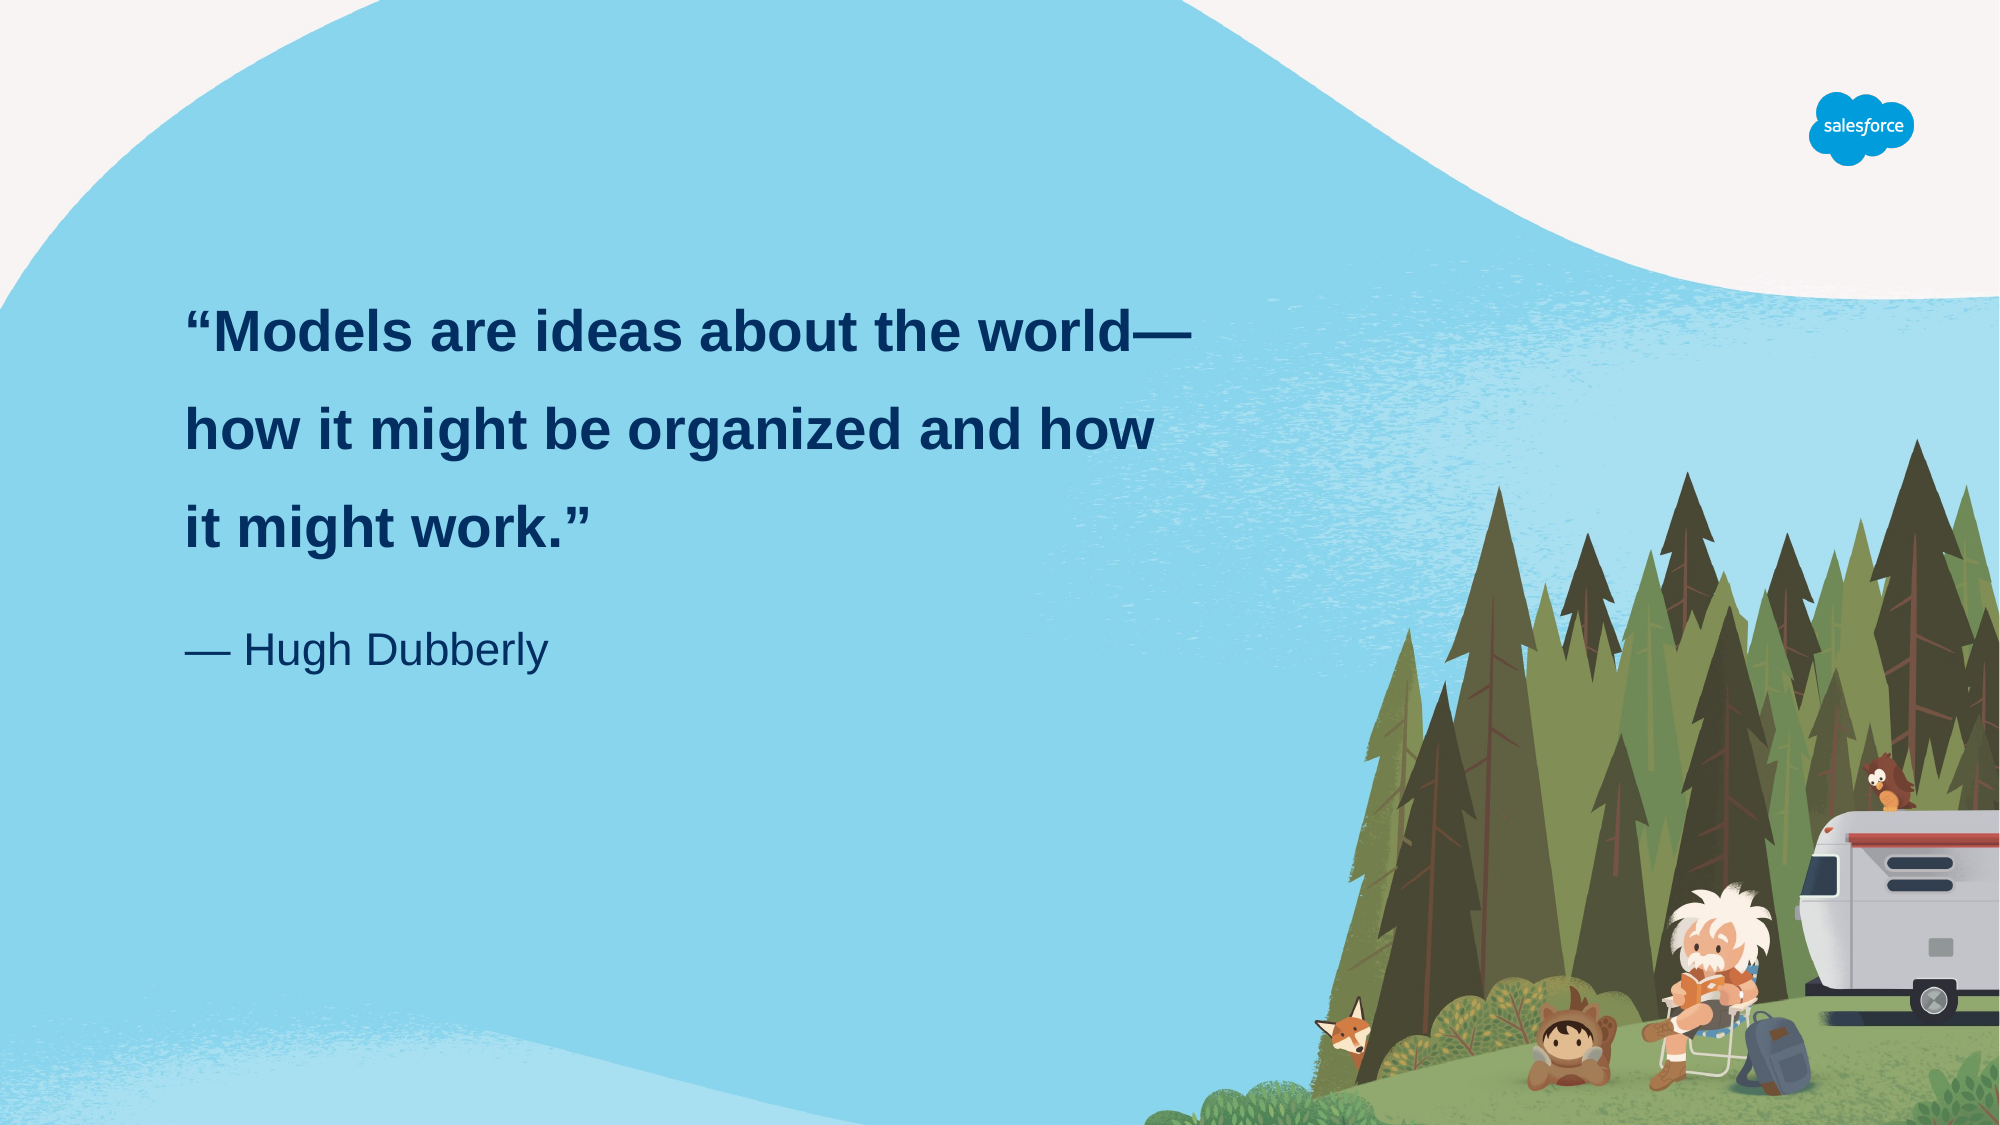

“Models are ideas about the world—how it might be organized and how it might work.”
— Hugh Dubberly